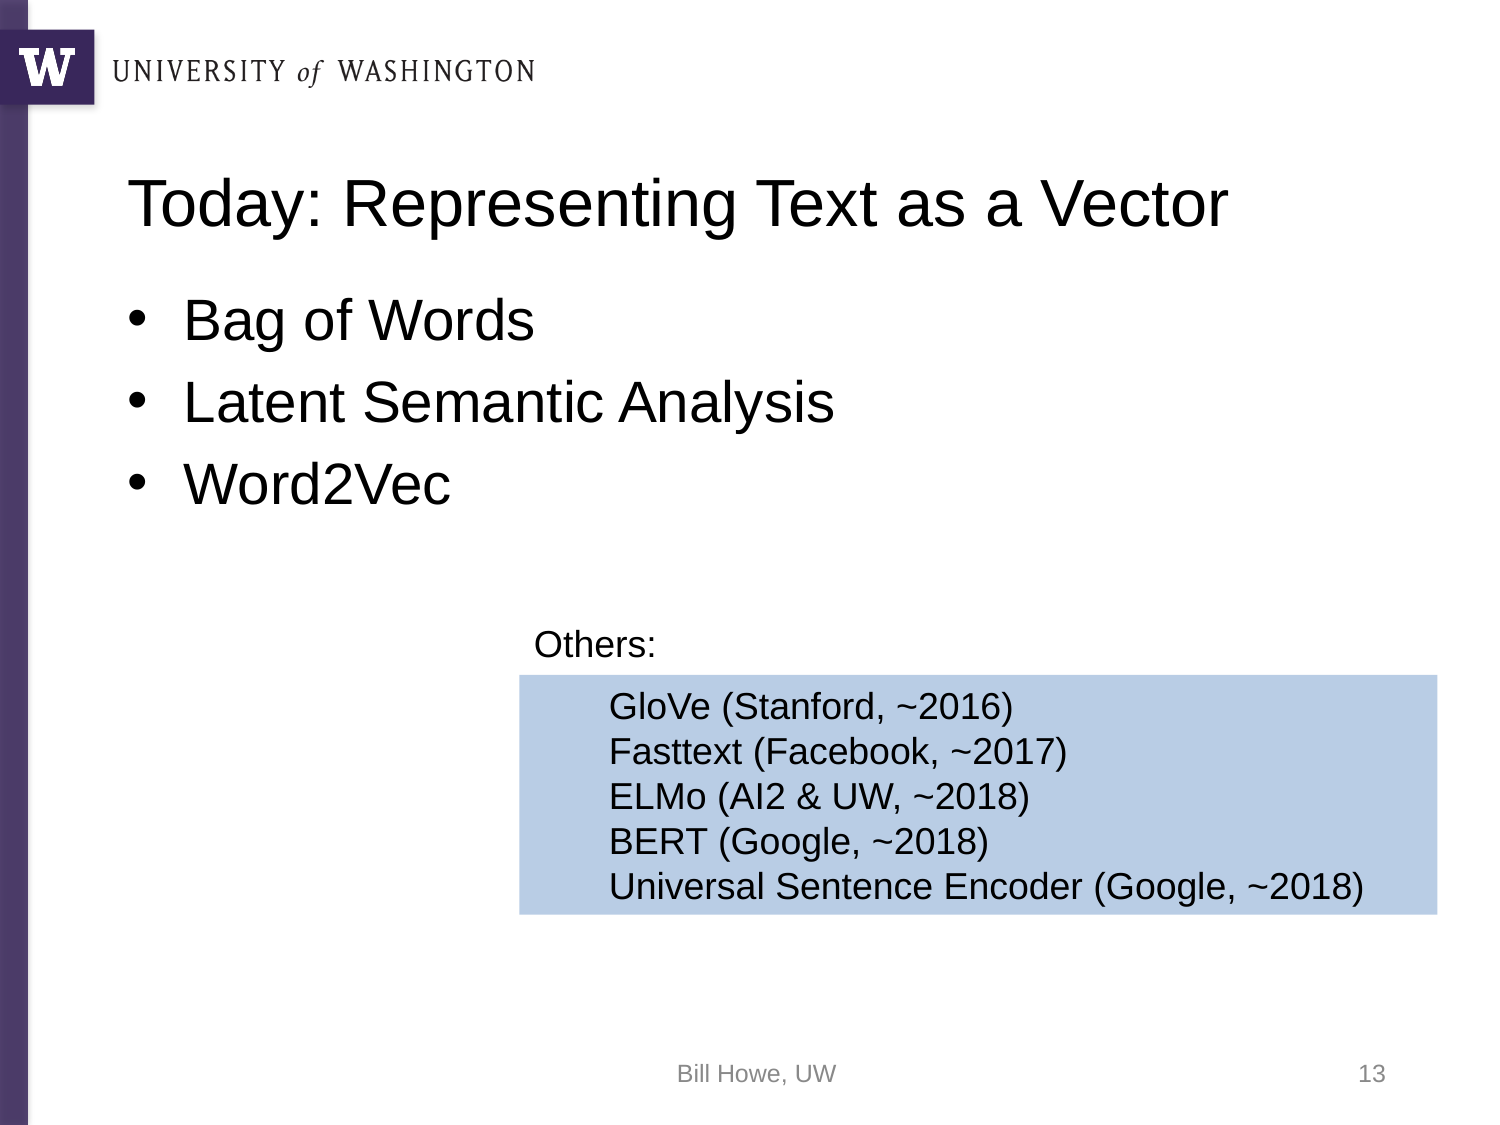

# Today: Representing Text as a Vector
Bag of Words
Latent Semantic Analysis
Word2Vec

Others:
GloVe (Stanford, ~2016)
Fasttext (Facebook, ~2017)
ELMo (AI2 & UW, ~2018)
BERT (Google, ~2018)
Universal Sentence Encoder (Google, ~2018)
Bill Howe, UW
13